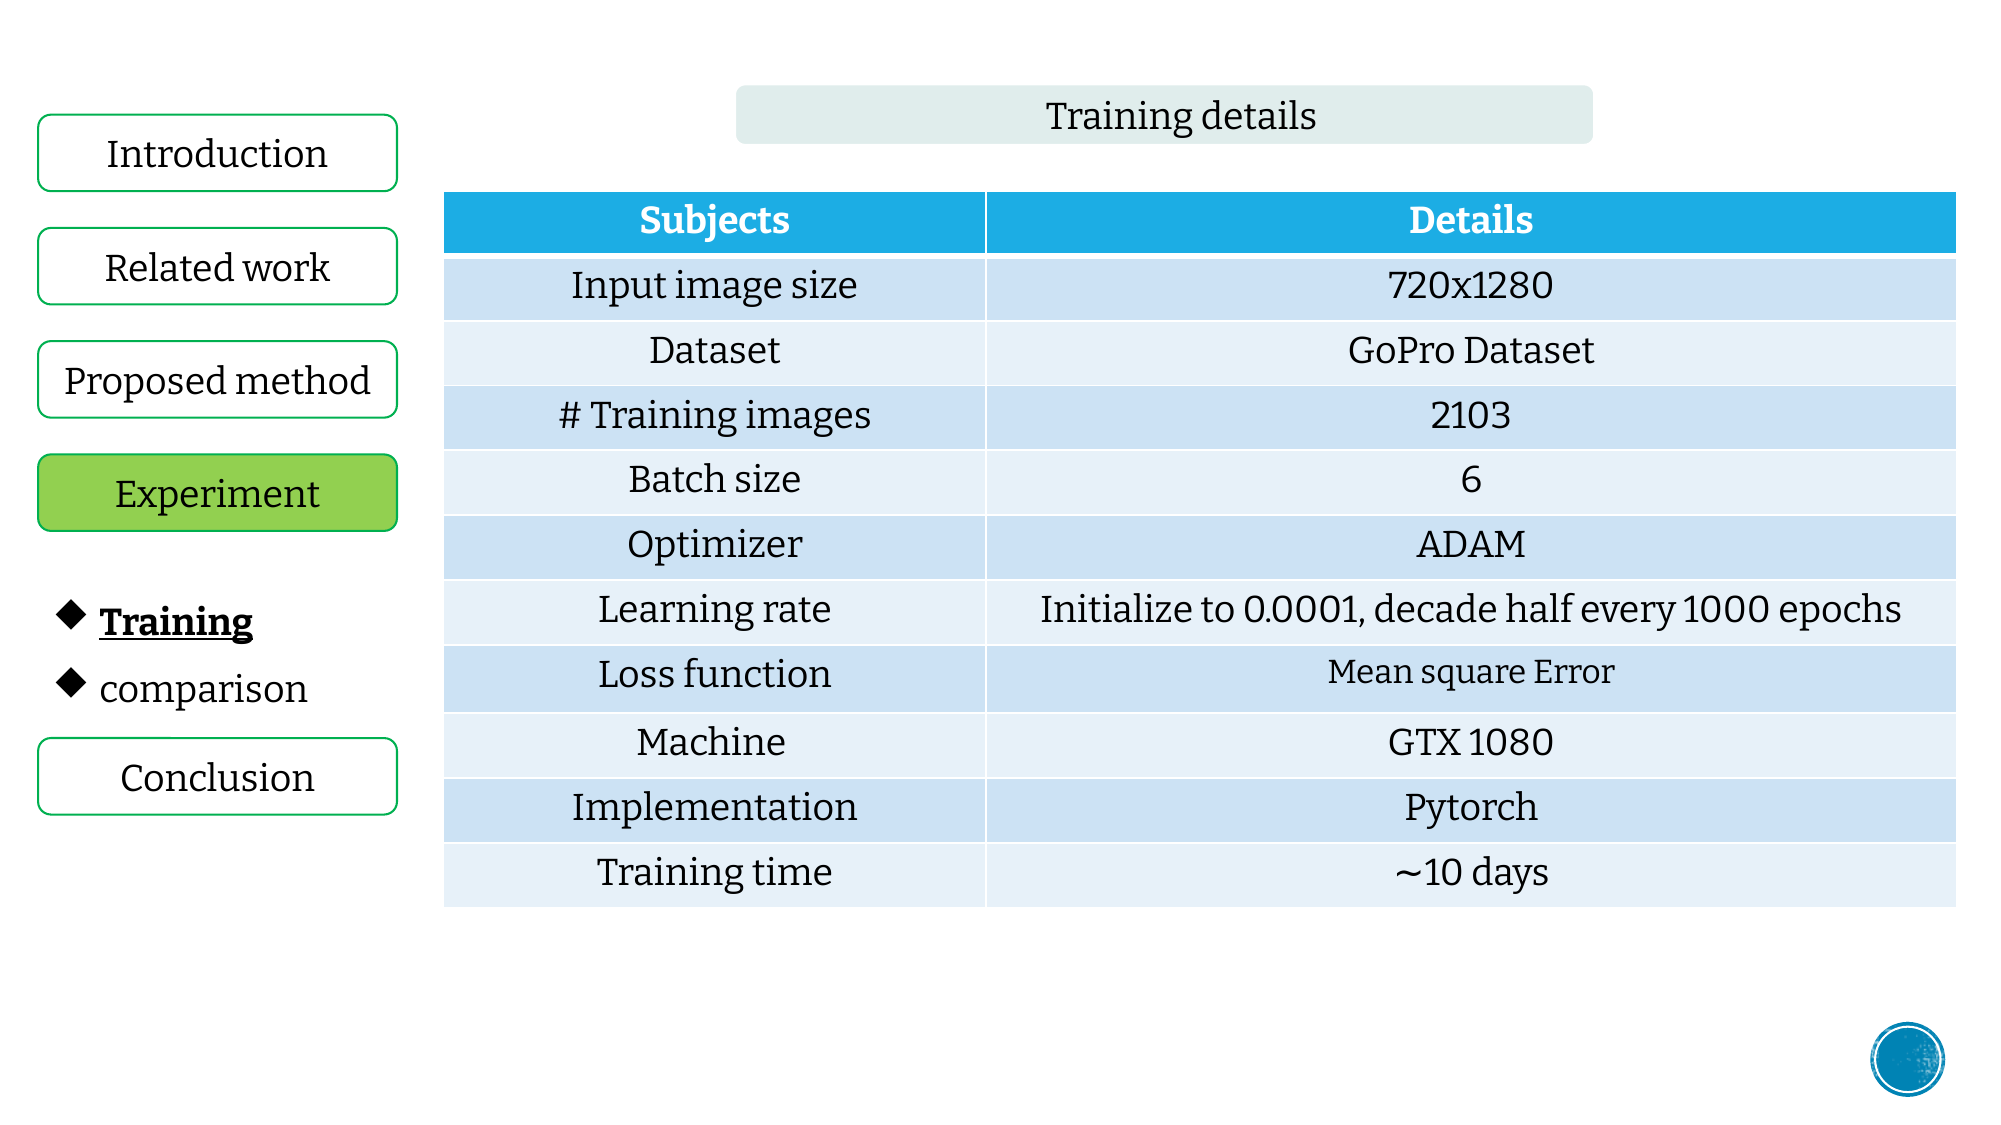

Training details
Introduction
| Subjects | Details |
| --- | --- |
| Input image size | 720x1280 |
| Dataset | GoPro Dataset |
| # Training images | 2103 |
| Batch size | 6 |
| Optimizer | ADAM |
| Learning rate | Initialize to 0.0001, decade half every 1000 epochs |
| Loss function | Mean square Error |
| Machine | GTX 1080 |
| Implementation | Pytorch |
| Training time | ∼10 days |
Related work
Proposed method
Experiment
Training
comparison
Conclusion